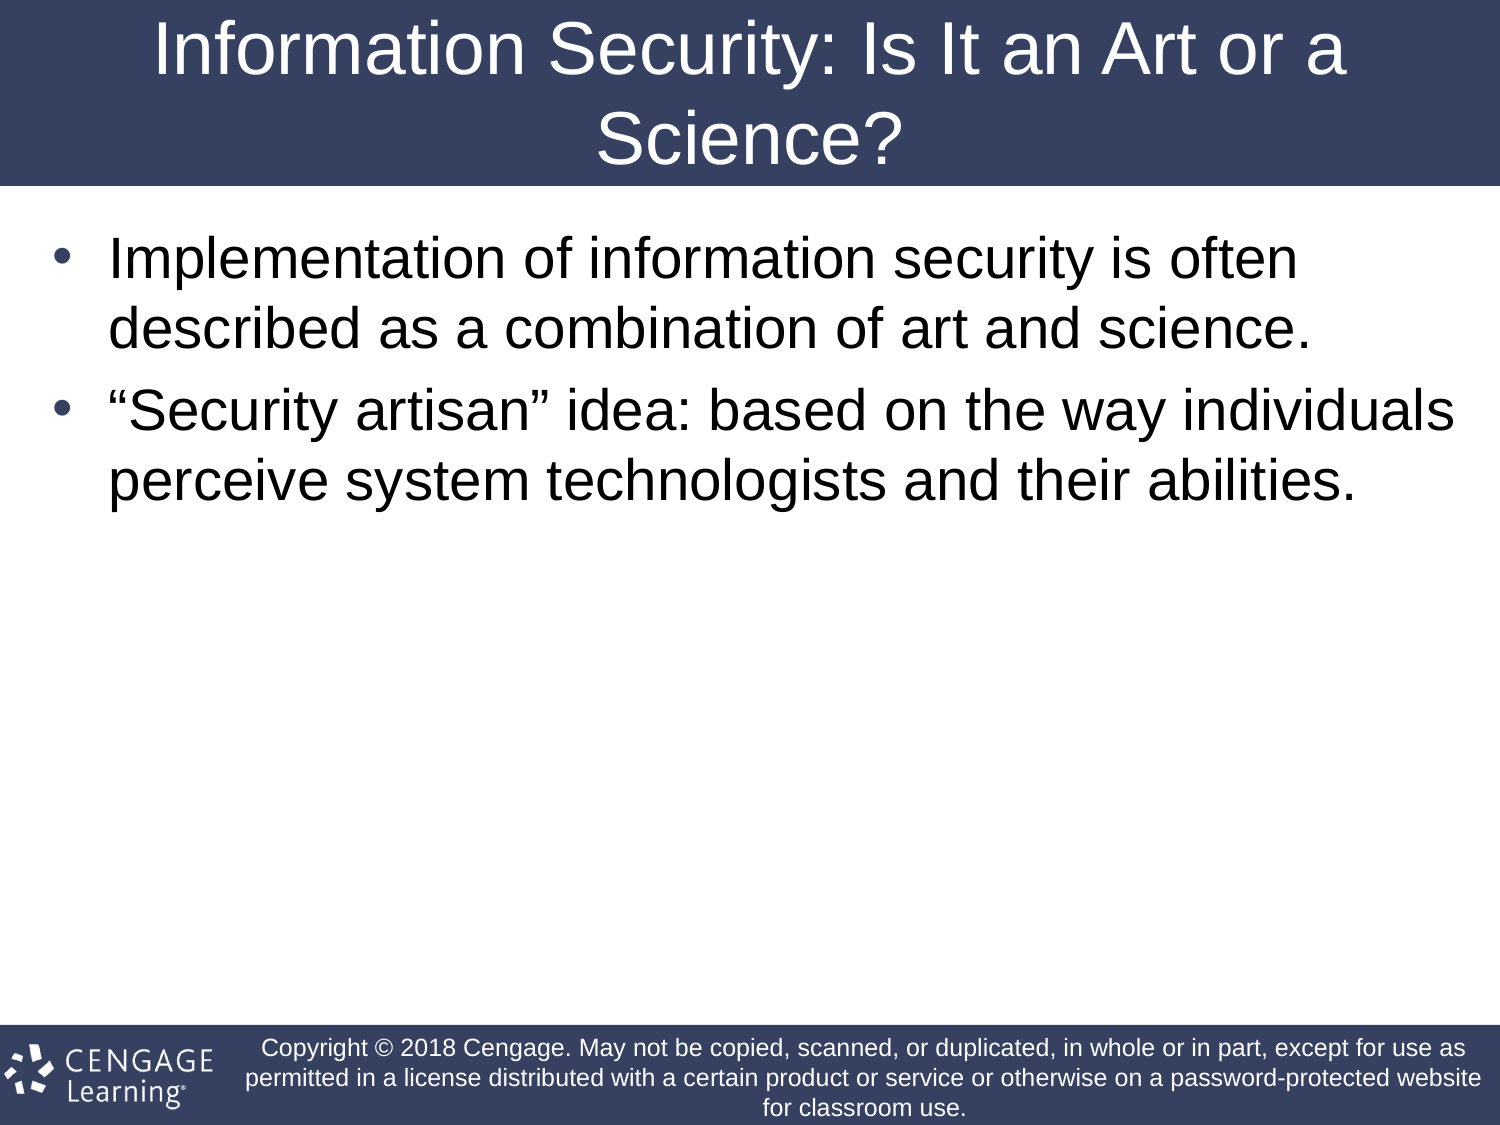

# Information Security: Is It an Art or a Science?
Implementation of information security is often described as a combination of art and science.
“Security artisan” idea: based on the way individuals perceive system technologists and their abilities.